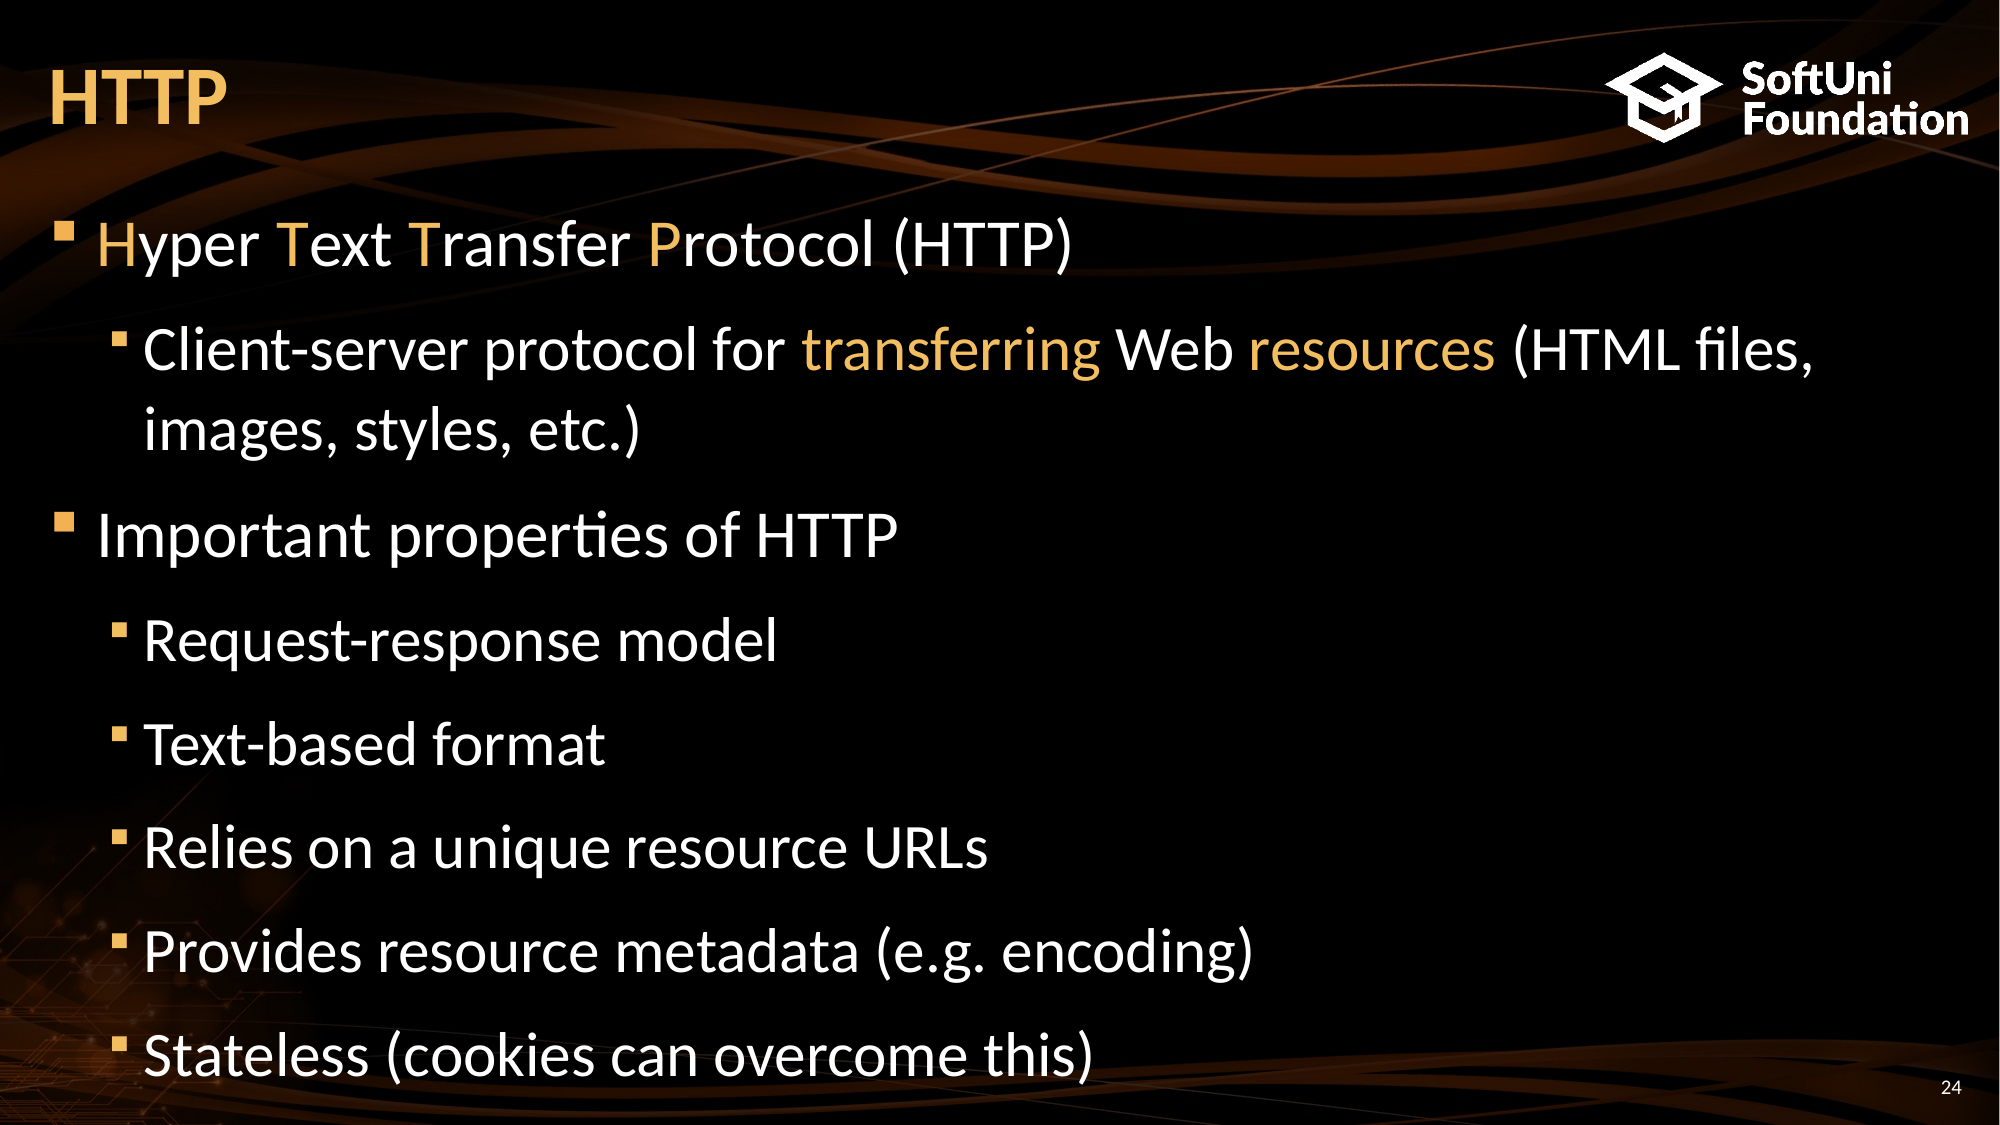

# HTTP
Hyper Text Transfer Protocol (HTTP)
Client-server protocol for transferring Web resources (HTML files, images, styles, etc.)
Important properties of HTTP
Request-response model
Text-based format
Relies on a unique resource URLs
Provides resource metadata (e.g. encoding)
Stateless (cookies can overcome this)
24